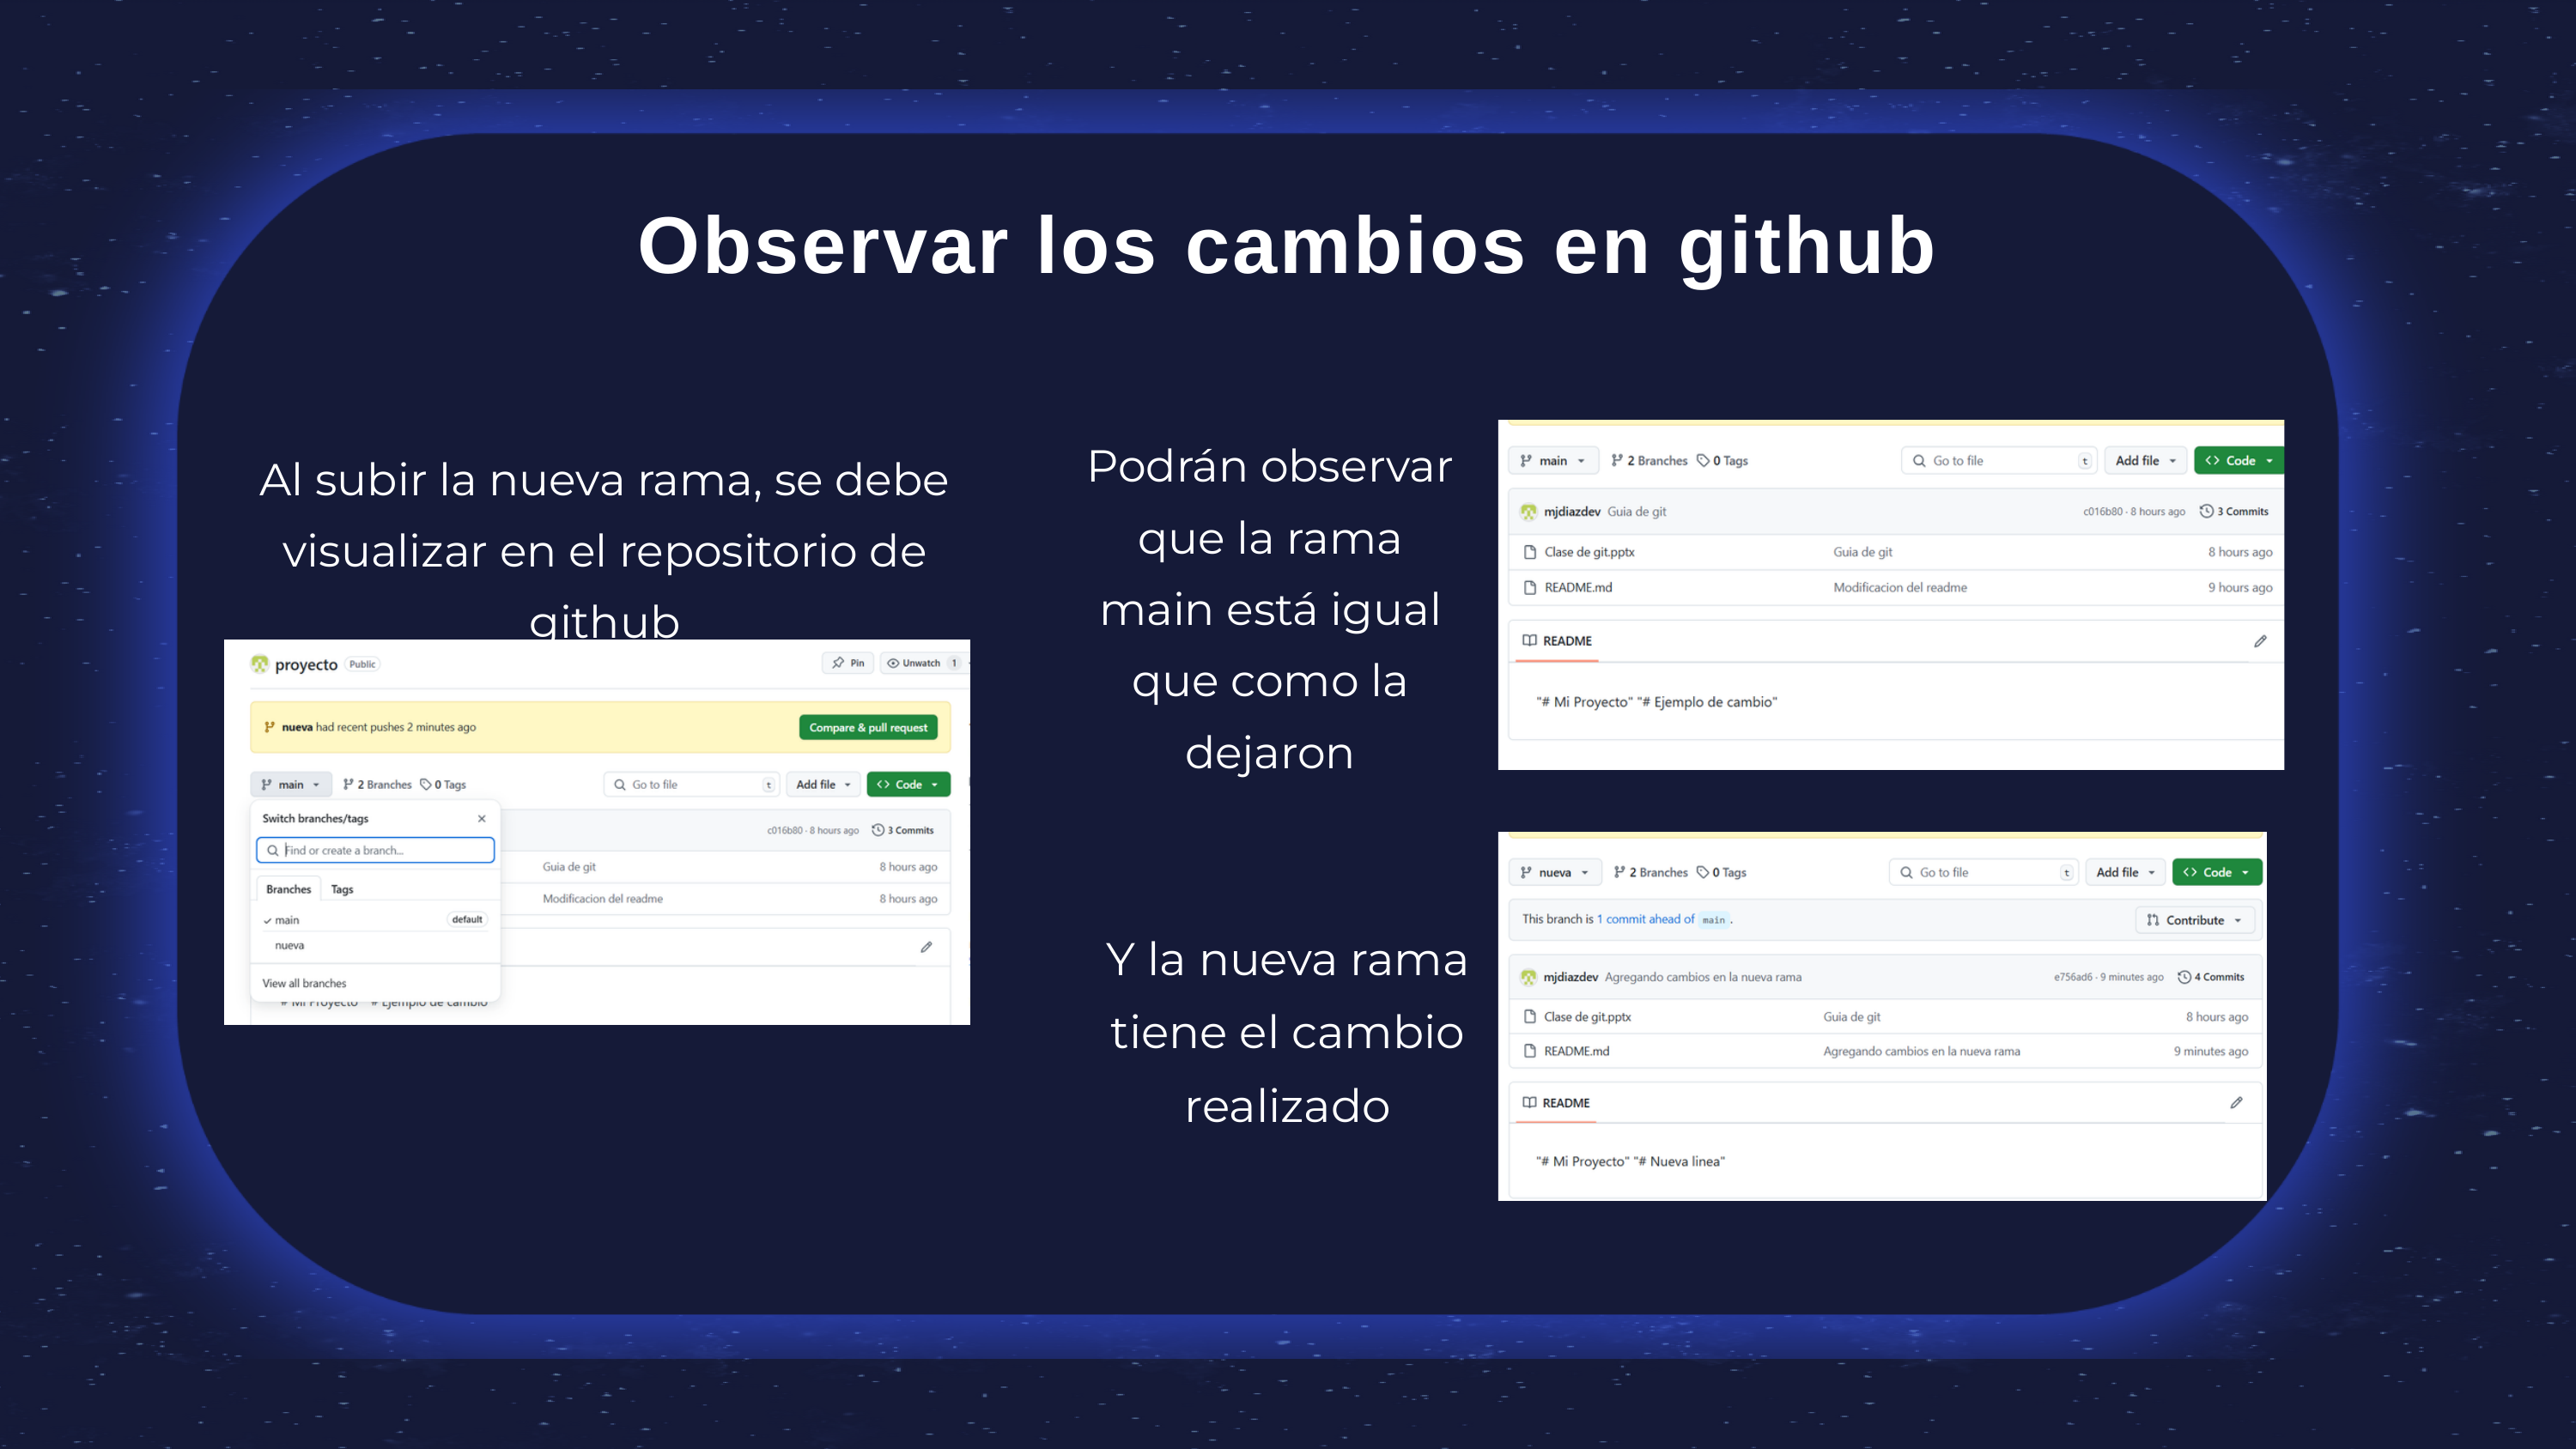

Observar los cambios en github
Podrán observar que la rama main está igual que como la dejaron

Al subir la nueva rama, se debe visualizar en el repositorio de github

Y la nueva rama tiene el cambio realizado